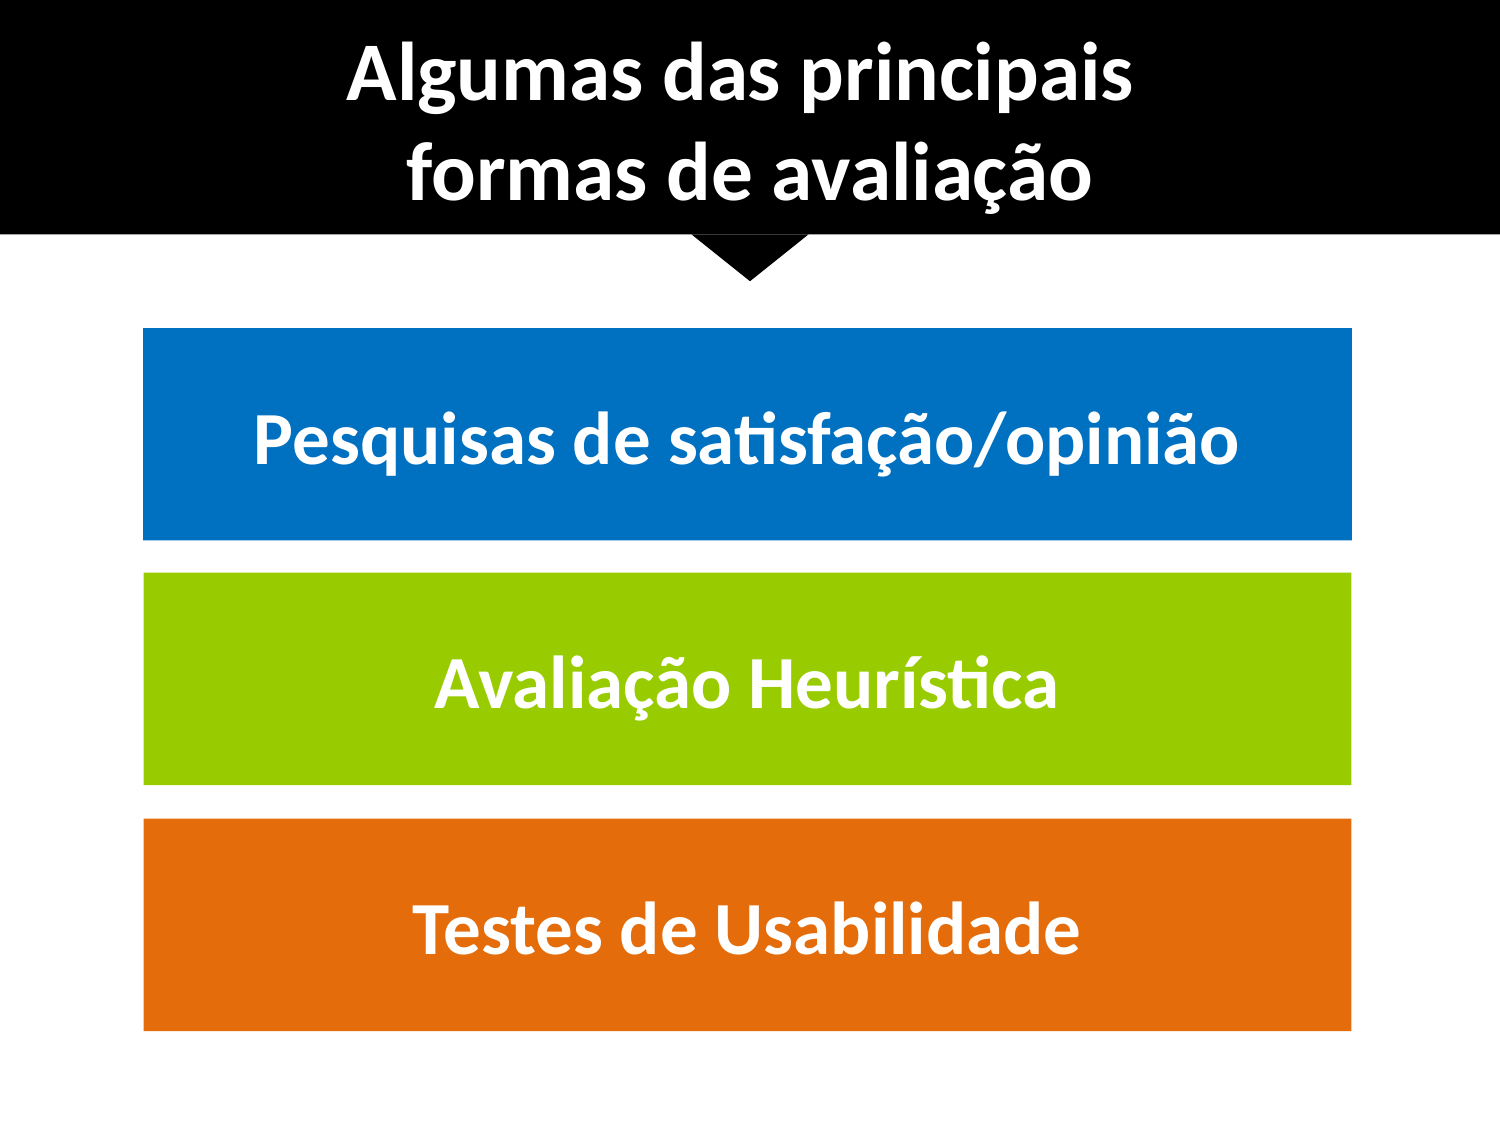

# Algumas das principais formas de avaliação

Pesquisas de satisfação/opinião
Avaliação Heurística
Testes de Usabilidade